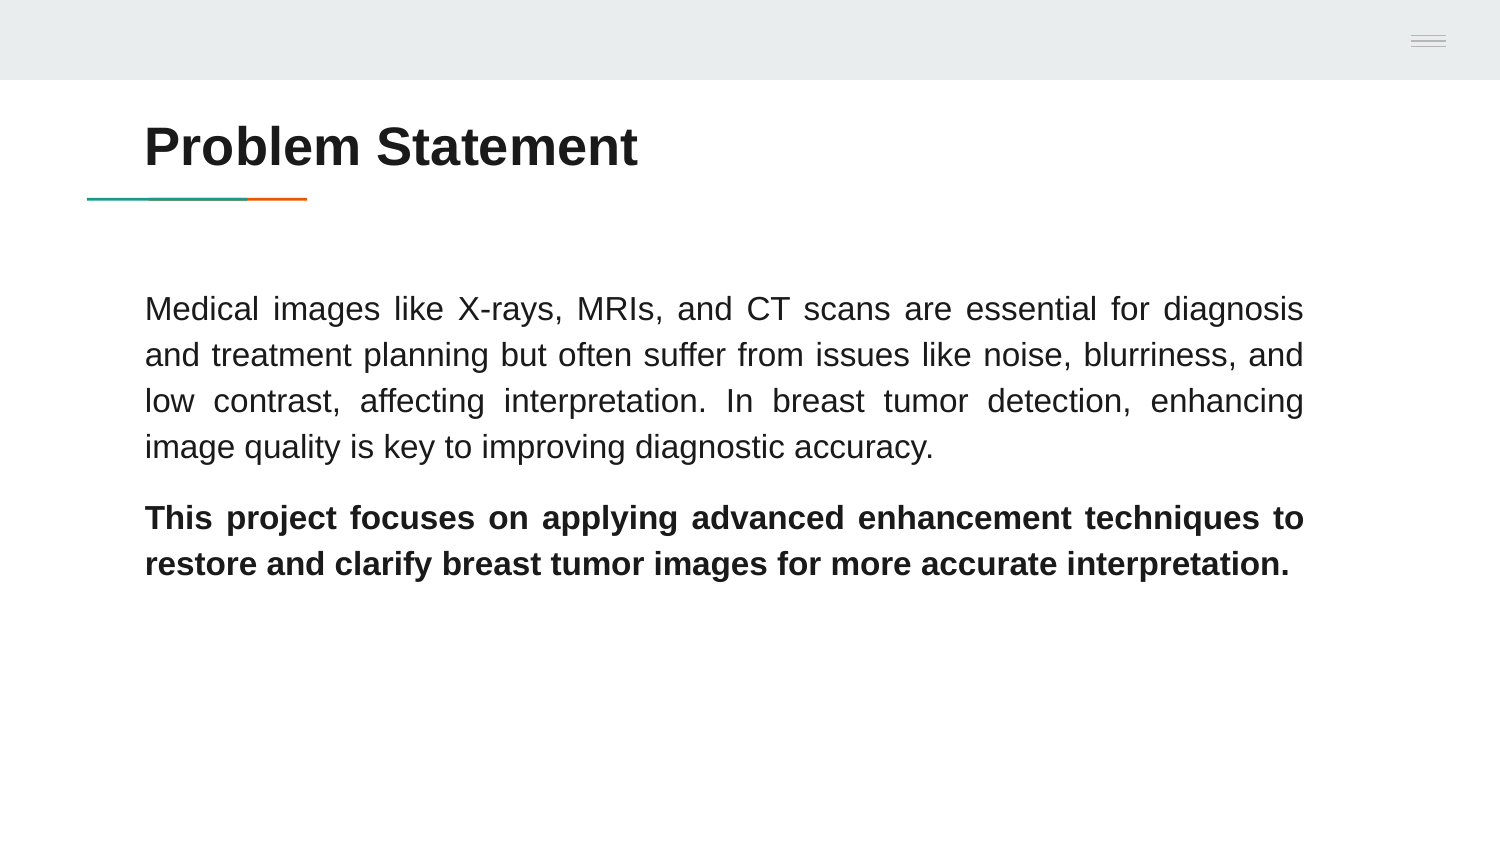

Problem Statement
Medical images like X-rays, MRIs, and CT scans are essential for diagnosis and treatment planning but often suffer from issues like noise, blurriness, and low contrast, affecting interpretation. In breast tumor detection, enhancing image quality is key to improving diagnostic accuracy.
This project focuses on applying advanced enhancement techniques to restore and clarify breast tumor images for more accurate interpretation.